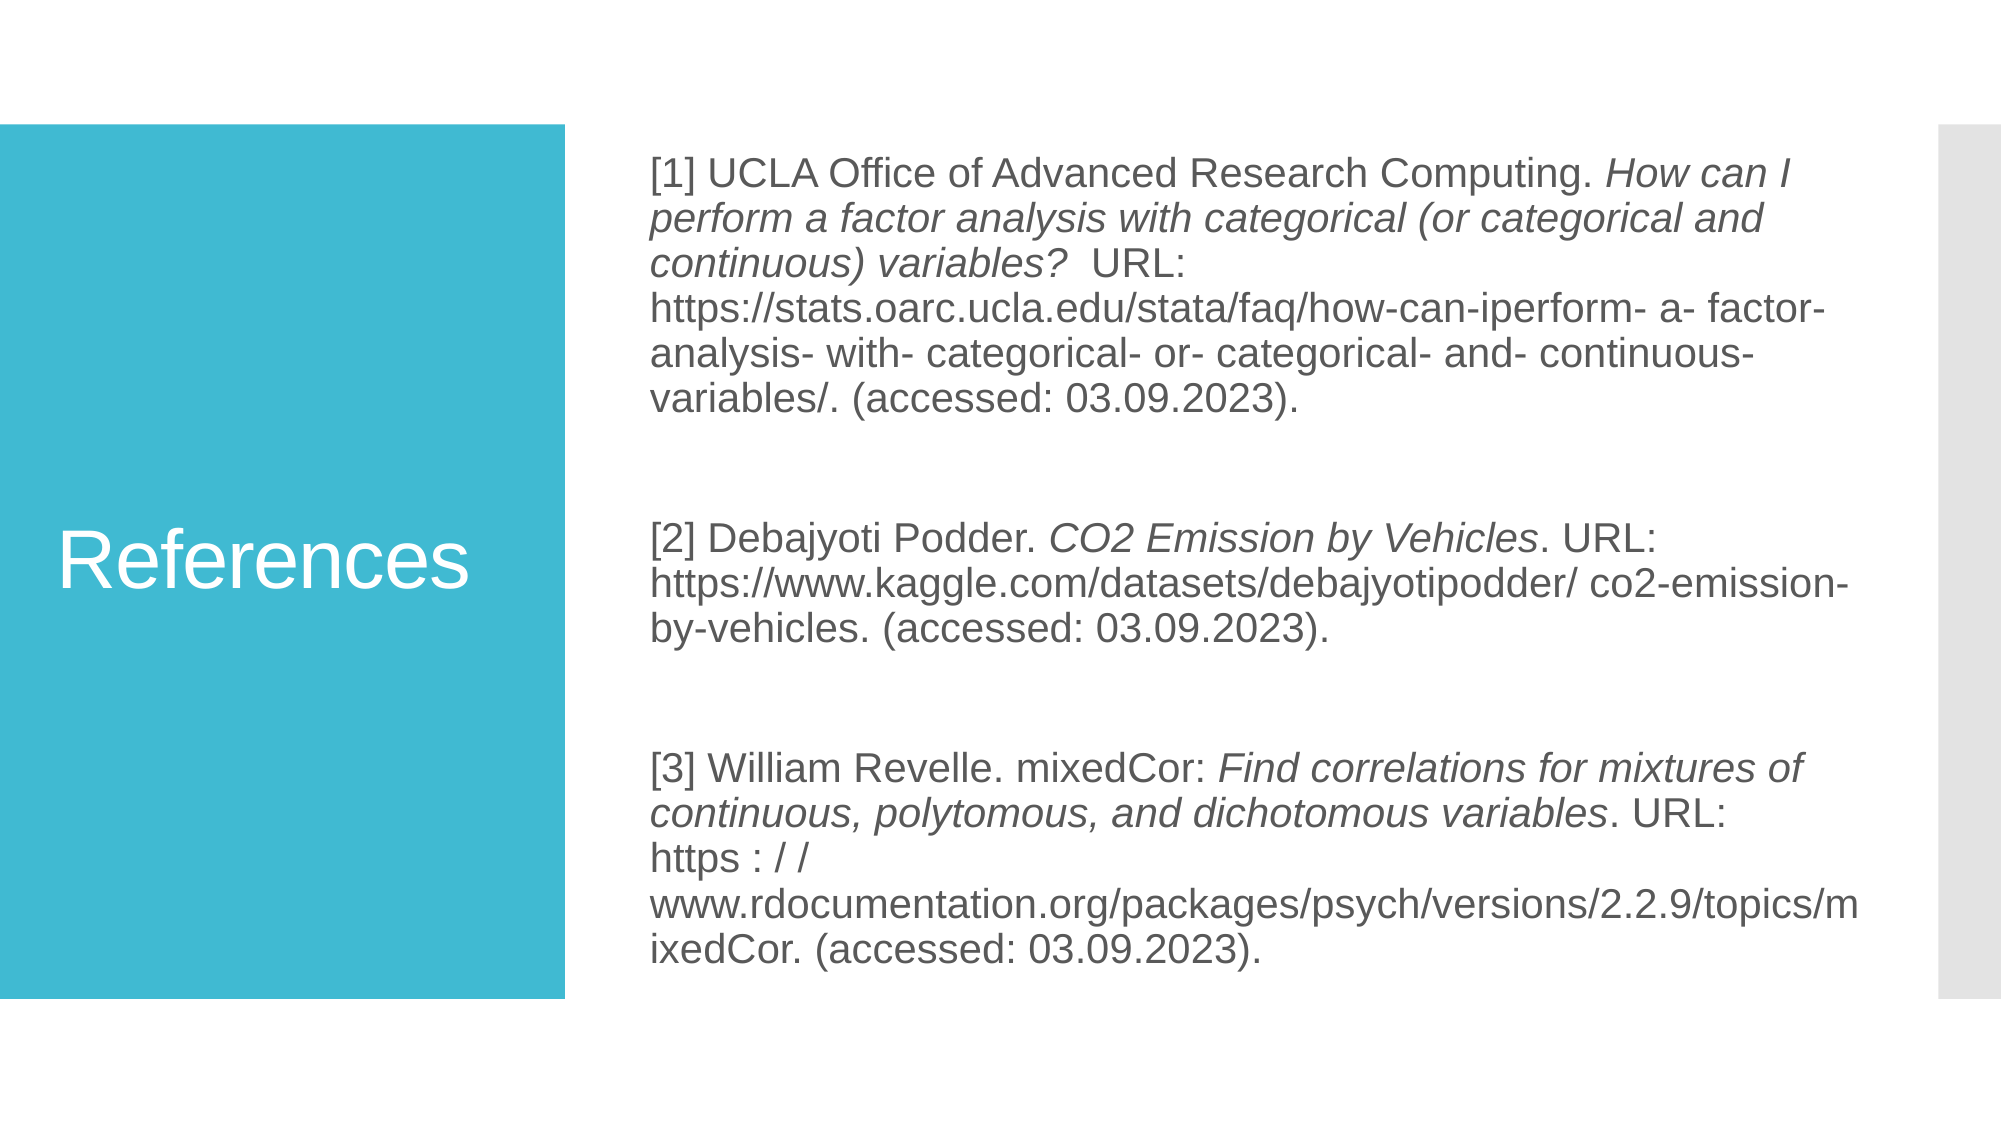

[1] UCLA Office of Advanced Research Computing. How can I perform a factor analysis with categorical (or categorical and continuous) variables?  URL: https://stats.oarc.ucla.edu/stata/faq/how-can-iperform- a- factor- analysis- with- categorical- or- categorical- and- continuous- variables/. (accessed: 03.09.2023).

[2] Debajyoti Podder. CO2 Emission by Vehicles. URL: https://www.kaggle.com/datasets/debajyotipodder/ co2-emission-by-vehicles. (accessed: 03.09.2023).

[3] William Revelle. mixedCor: Find correlations for mixtures of continuous, polytomous, and dichotomous variables. URL: https : / / www.rdocumentation.org/packages/psych/versions/2.2.9/topics/mixedCor. (accessed: 03.09.2023).
# References